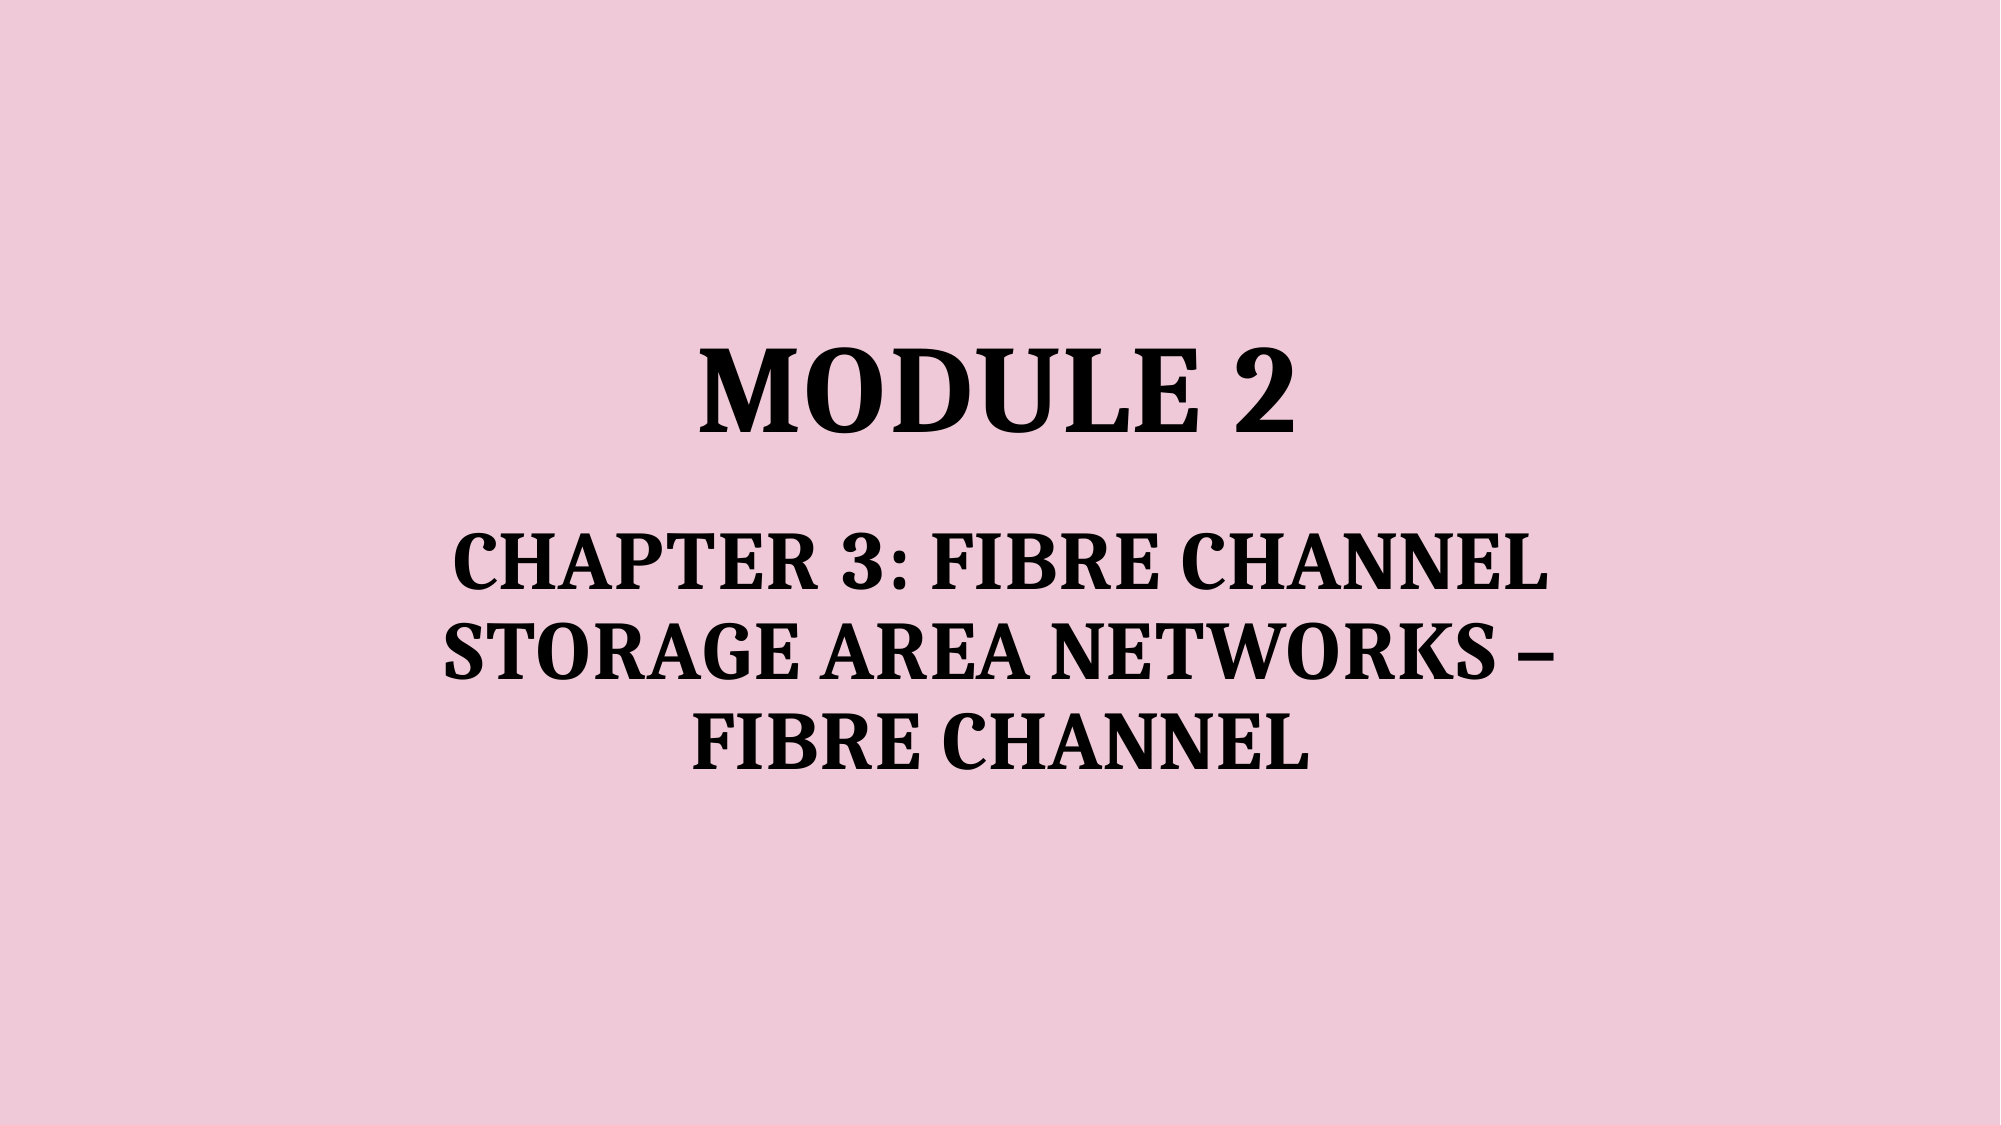

# MODULE 2
CHAPTER 3: FIBRE CHANNEL STORAGE AREA NETWORKS – FIBRE CHANNEL